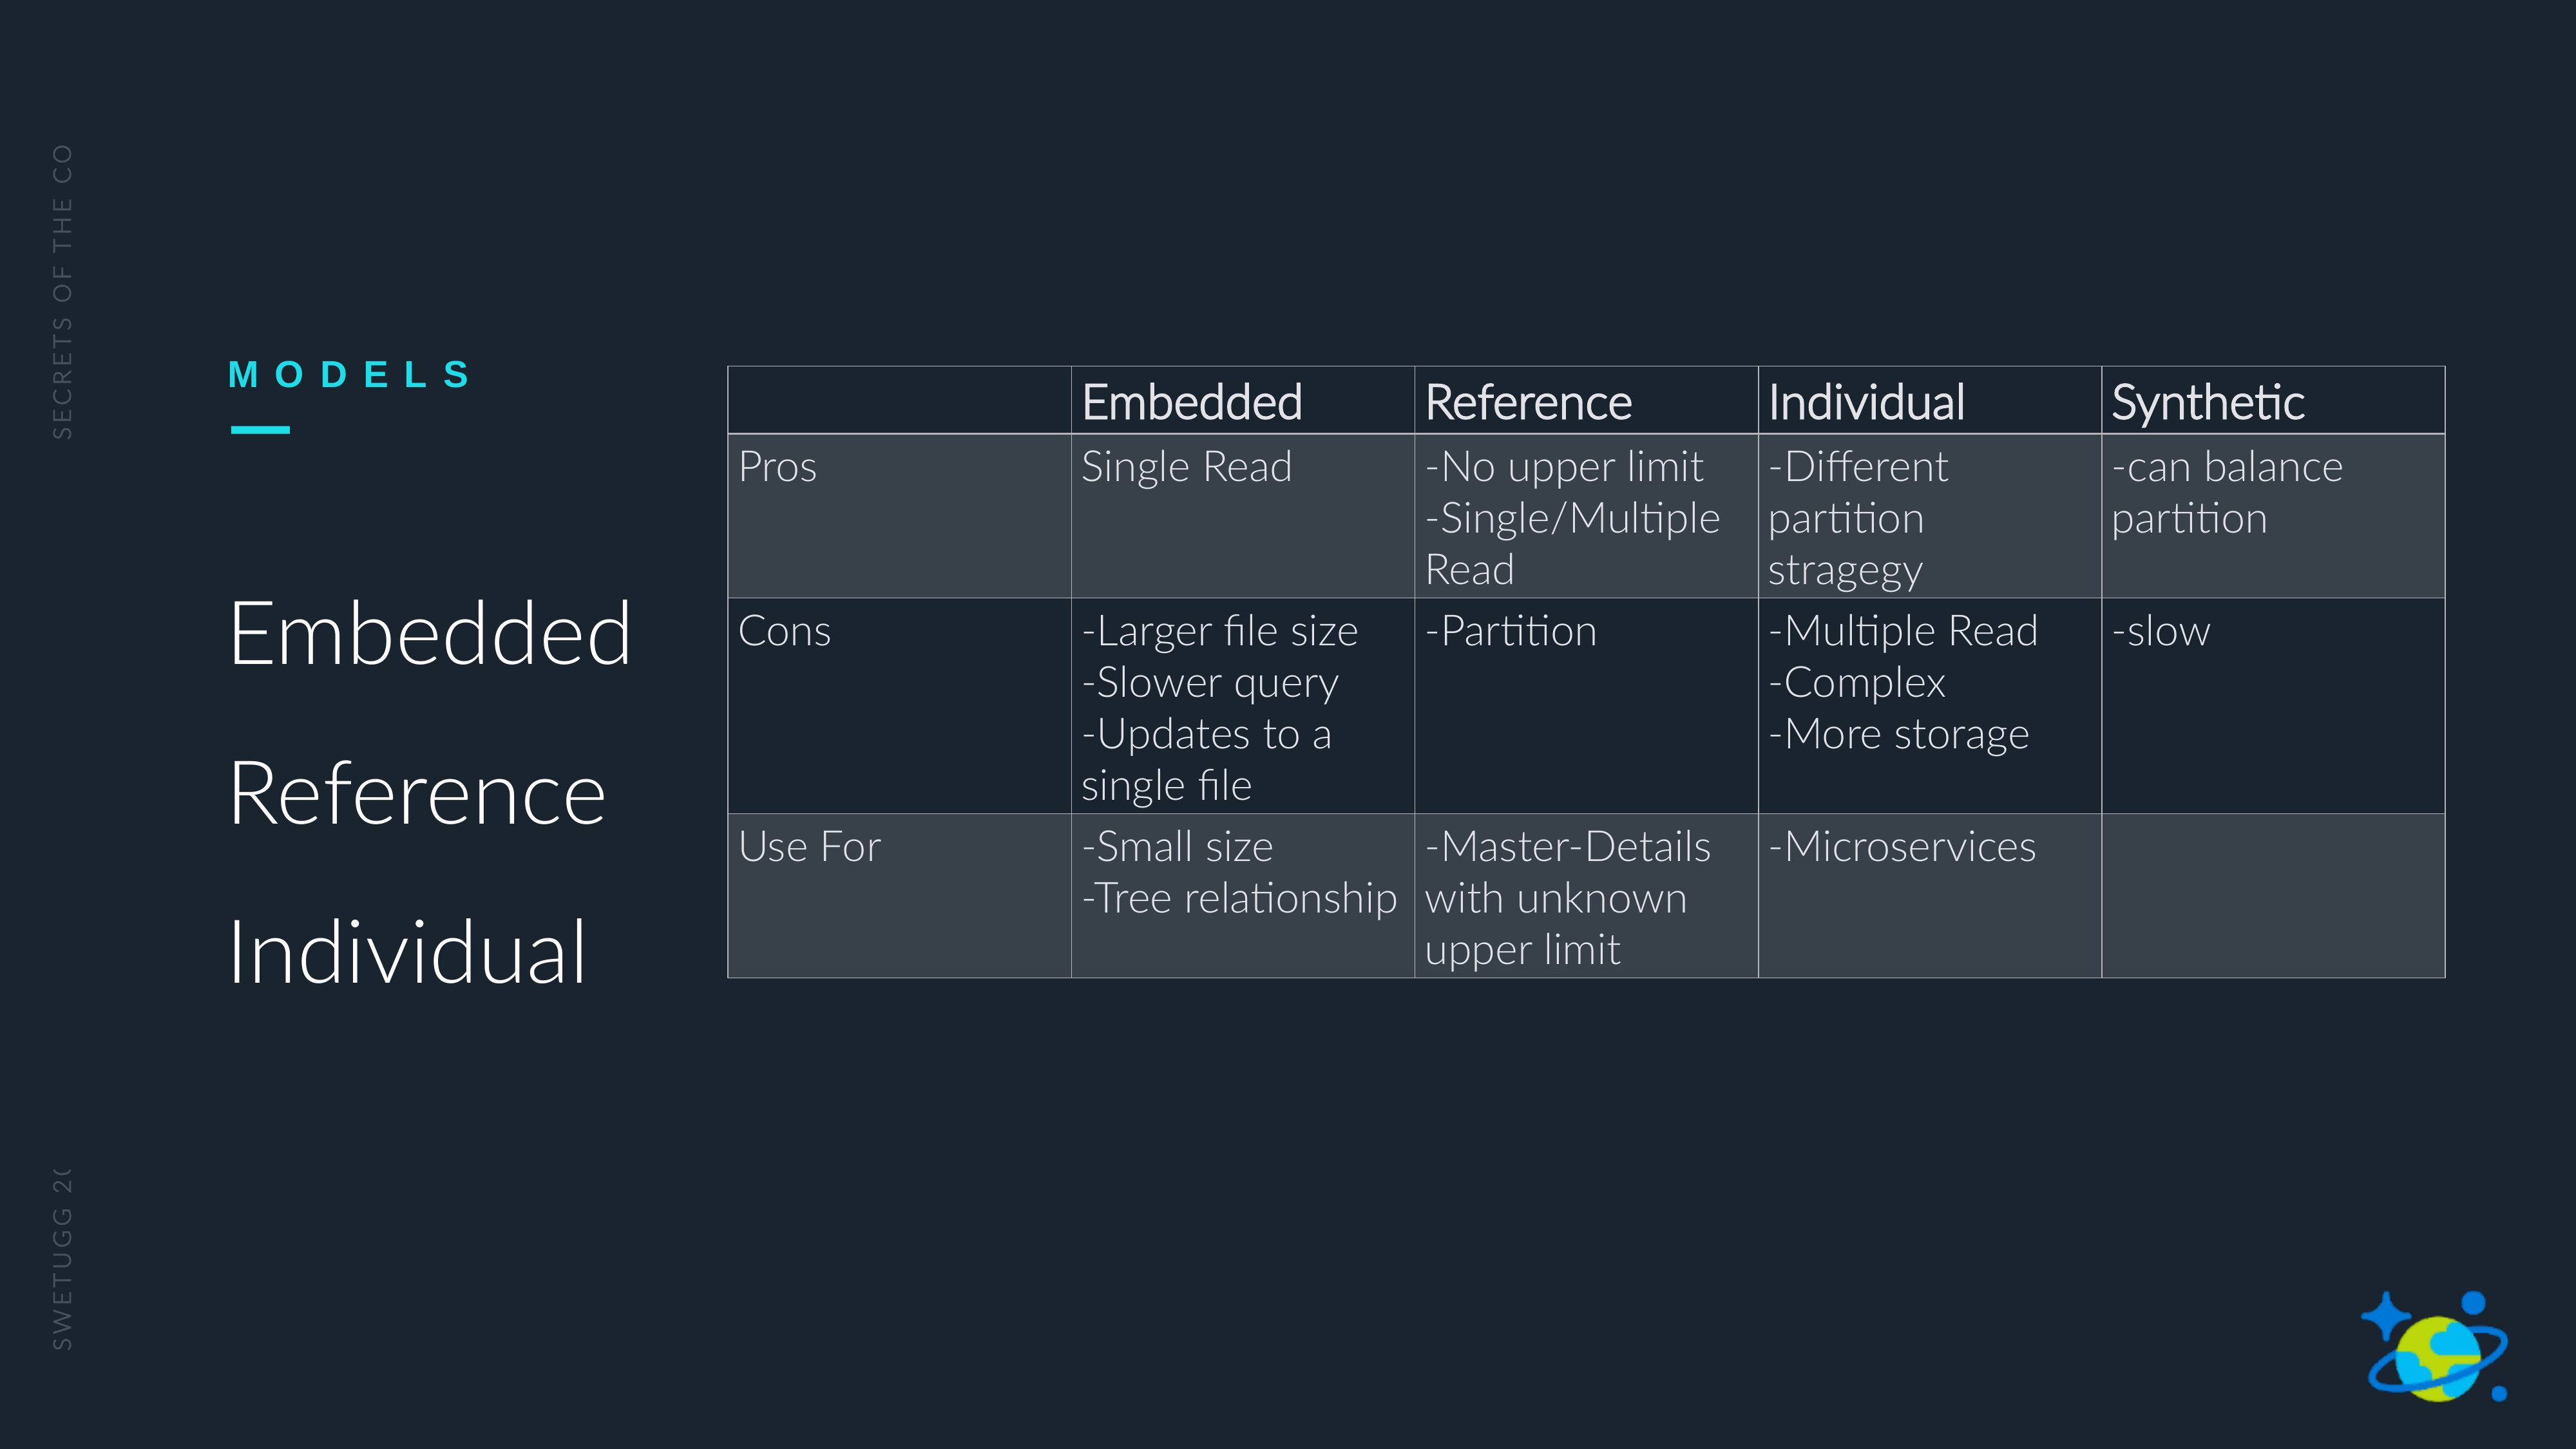

17
SECRETS OF THE COSMOS
MODELS
|  | Embedded | Reference | Individual | Synthetic |
| --- | --- | --- | --- | --- |
| Pros | Single Read | -No upper limit -Single/Multiple Read | -Different partition stragegy | -can balance partition |
| Cons | -Larger file size -Slower query -Updates to a single file | -Partition | -Multiple Read -Complex -More storage | -slow |
| Use For | -Small size -Tree relationship | -Master-Details with unknown upper limit | -Microservices |  |

Embedded
Reference
Individual

SWETUGG 2020